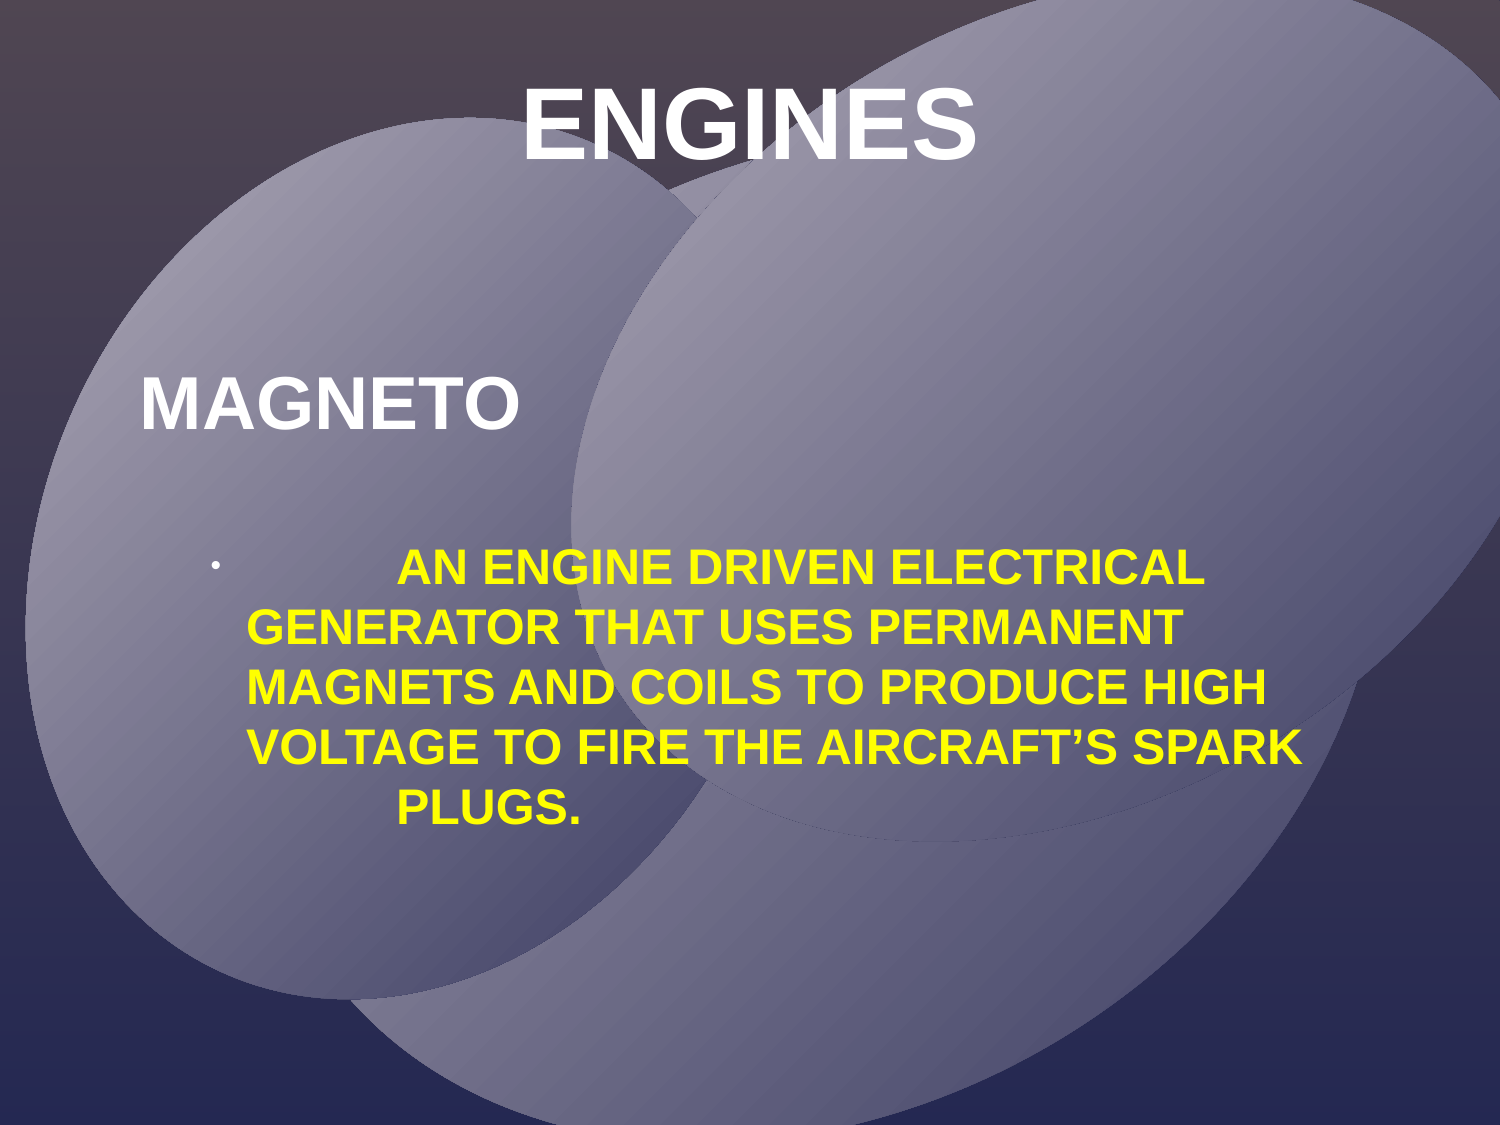

ENGINES
MAGNETO

	AN ENGINE DRIVEN ELECTRICAL 	GENERATOR THAT USES PERMANENT 	MAGNETS AND COILS TO PRODUCE HIGH 	VOLTAGE TO FIRE THE AIRCRAFT’S SPARK 	PLUGS.